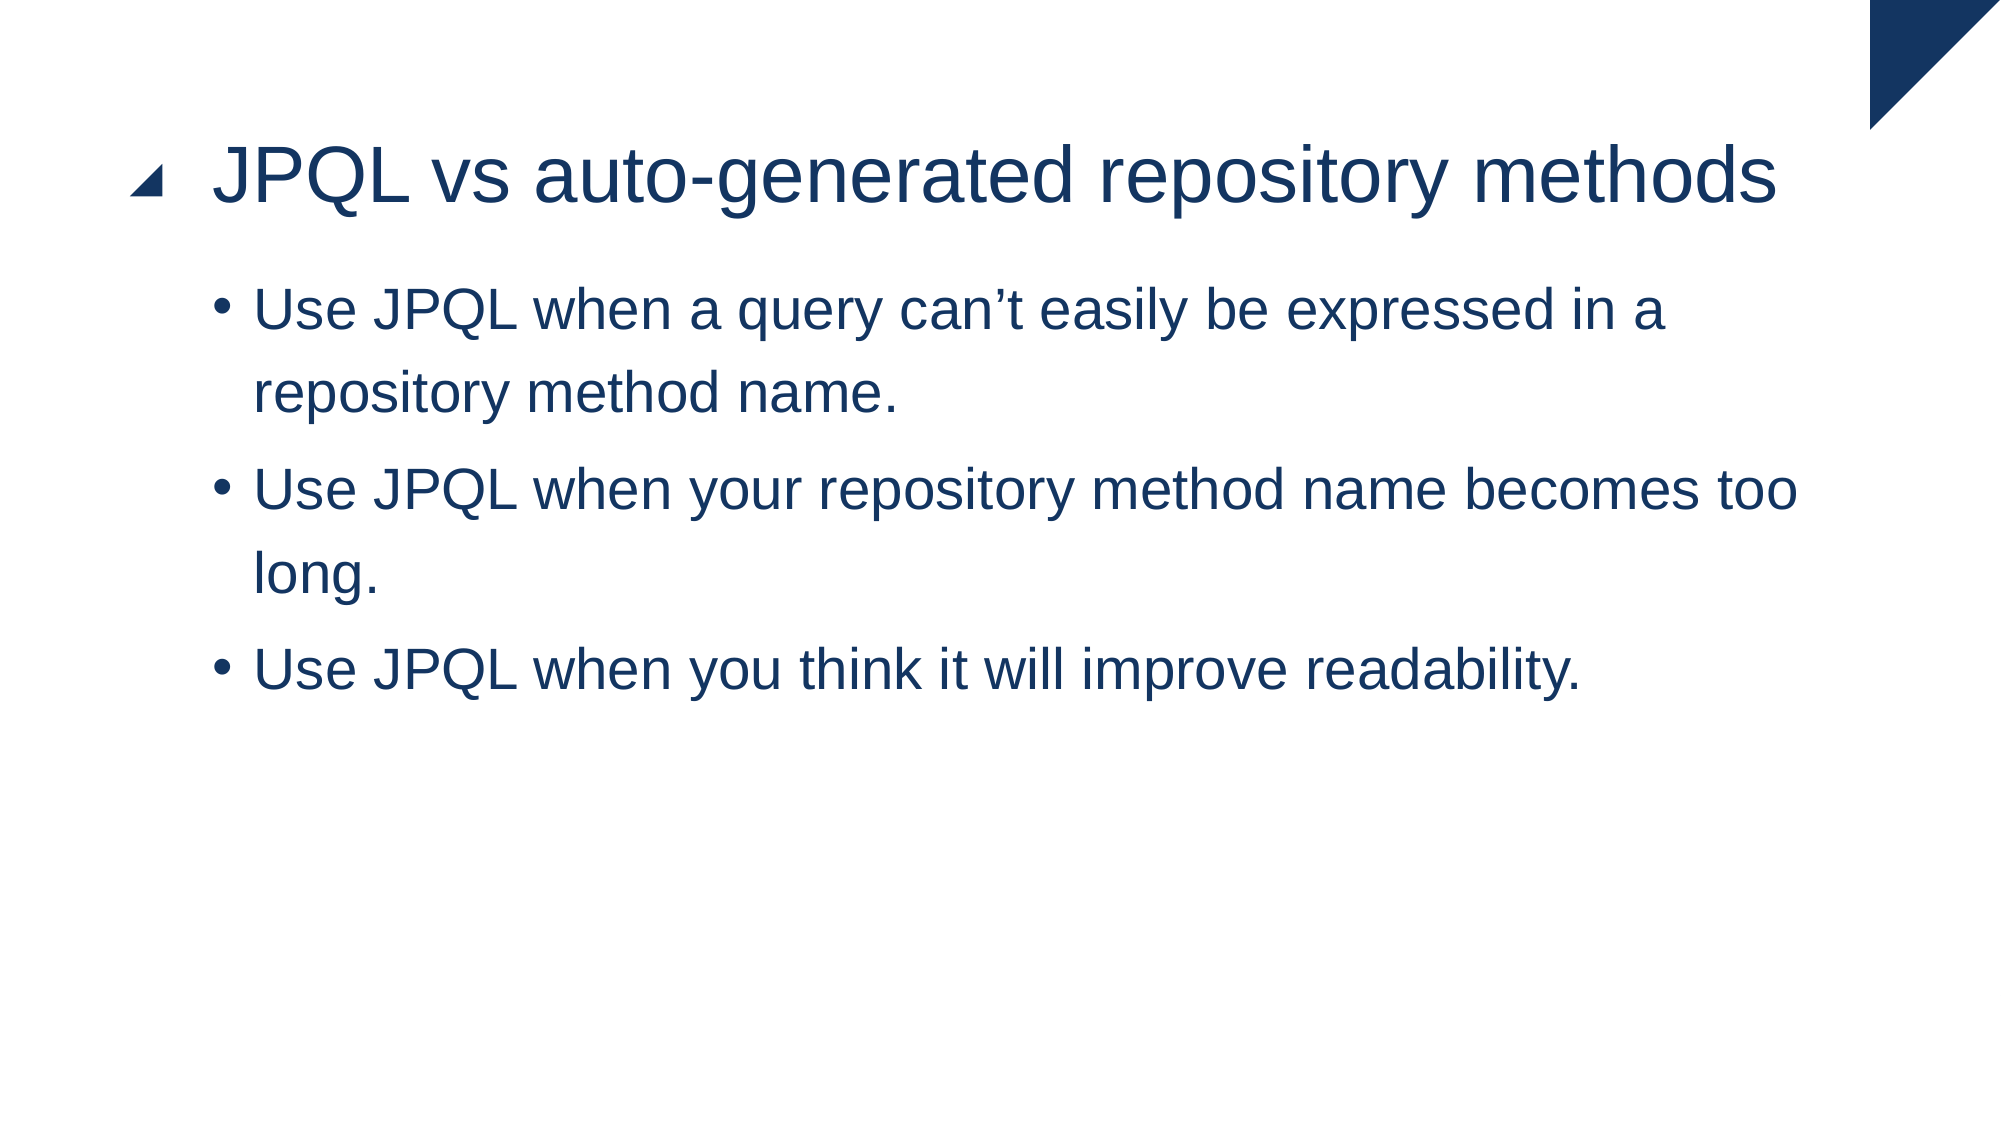

# JPQL vs auto-generated repository methods
Use JPQL when a query can’t easily be expressed in a repository method name.
Use JPQL when your repository method name becomes too long.
Use JPQL when you think it will improve readability.